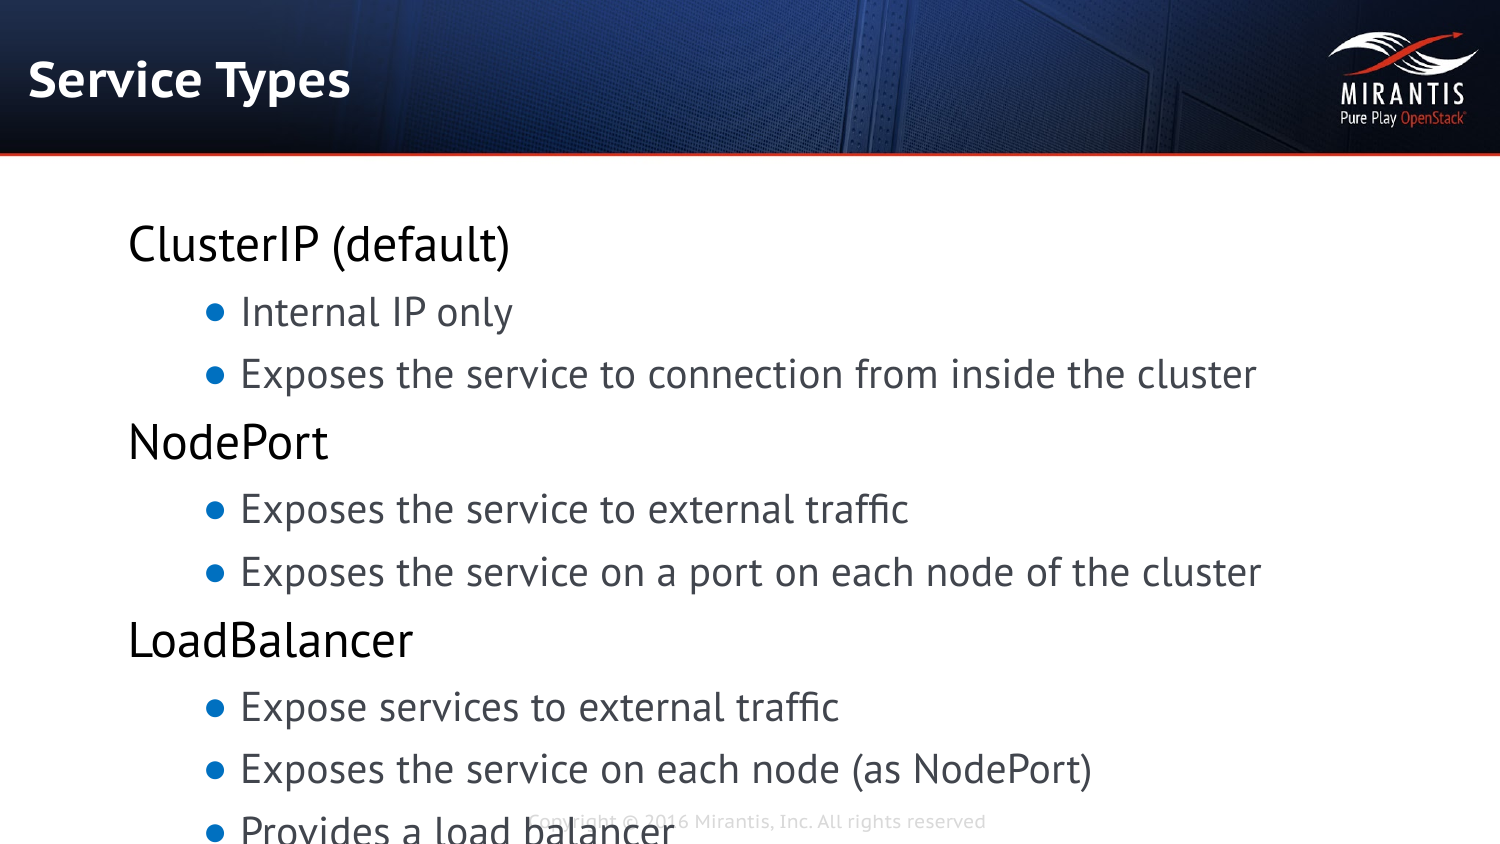

# Service Types
ClusterIP (default)
Internal IP only
Exposes the service to connection from inside the cluster
NodePort
Exposes the service to external traffic
Exposes the service on a port on each node of the cluster
LoadBalancer
Expose services to external traffic
Exposes the service on each node (as NodePort)
Provides a load balancer